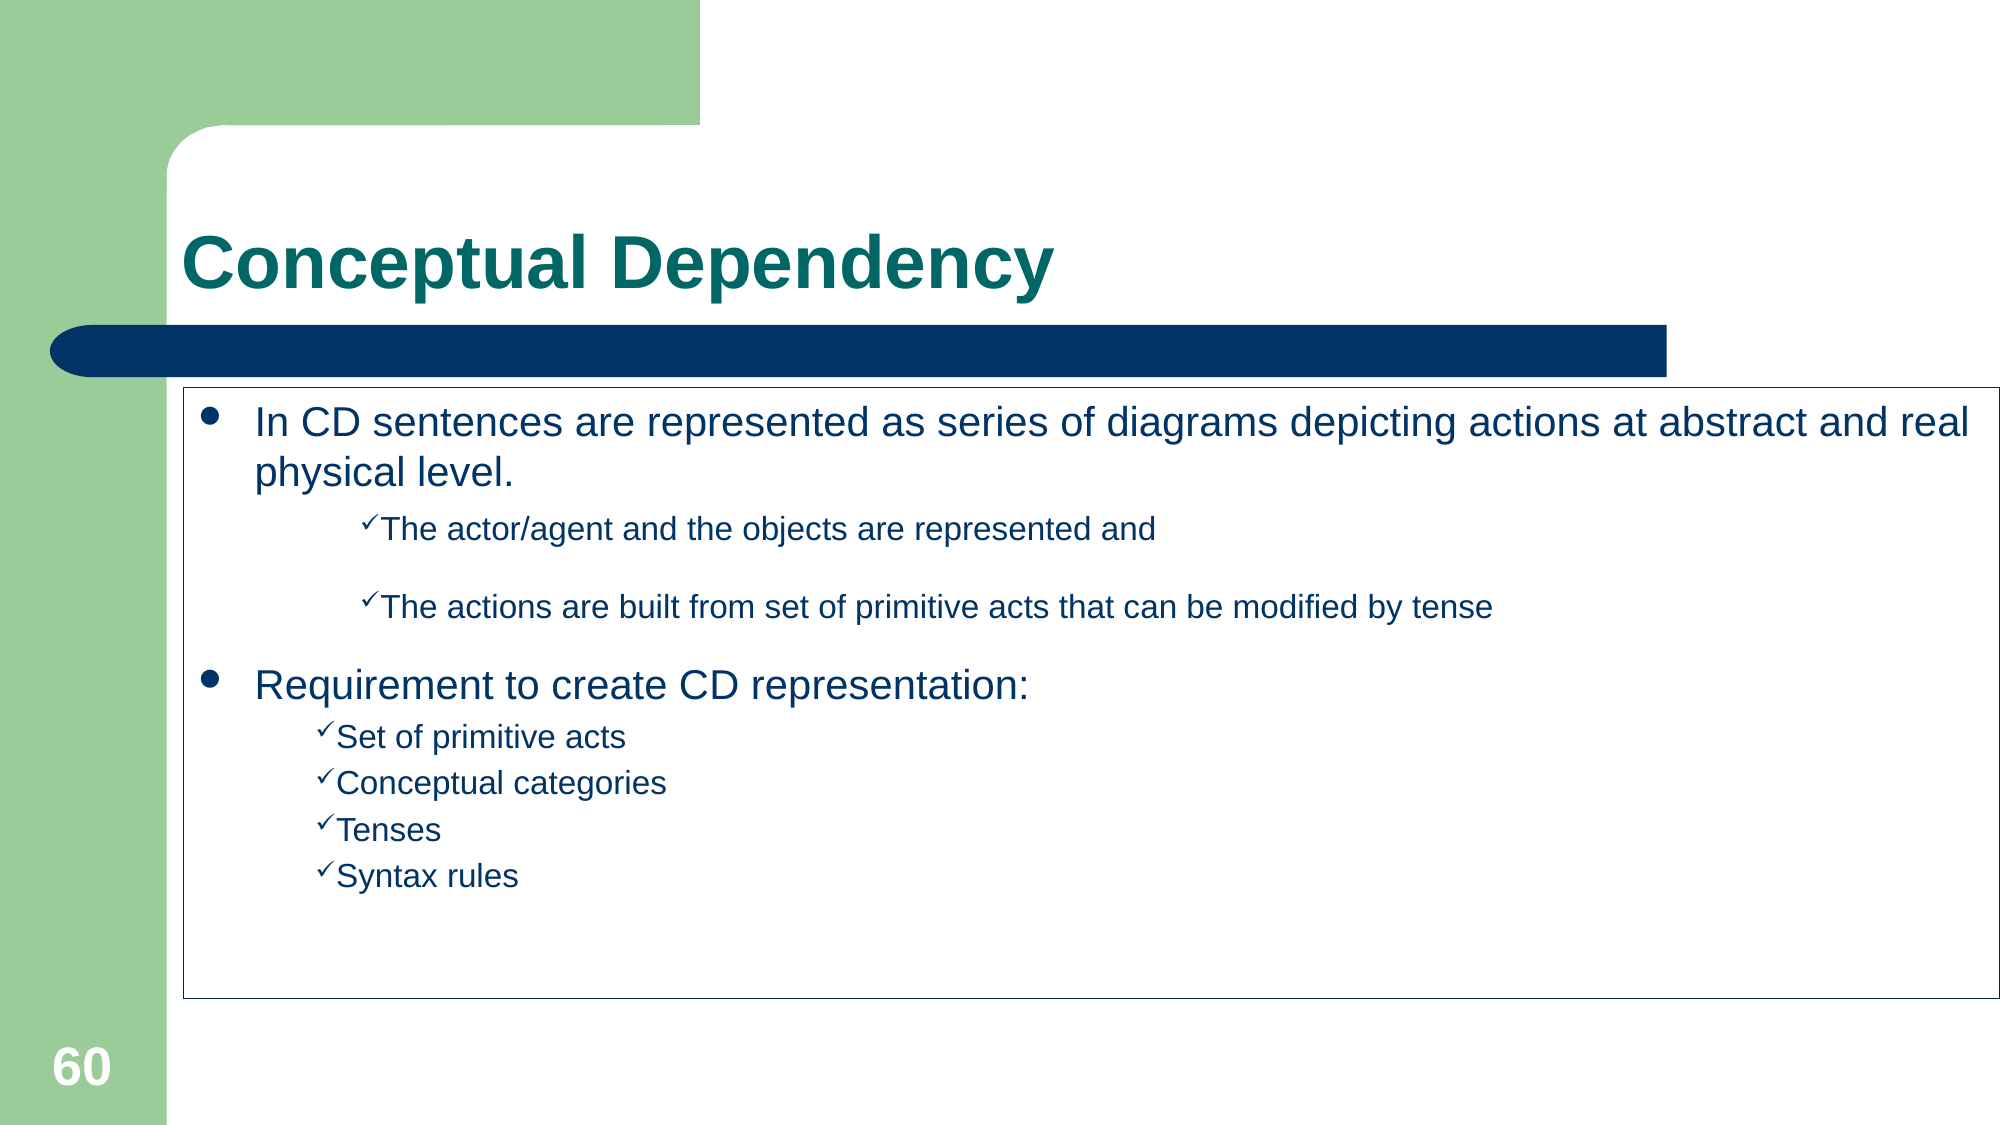

# Conceptual Dependency
In CD sentences are represented as series of diagrams depicting actions at abstract and real physical level.
The actor/agent and the objects are represented and
The actions are built from set of primitive acts that can be modified by tense
Requirement to create CD representation:
Set of primitive acts
Conceptual categories
Tenses
Syntax rules
60